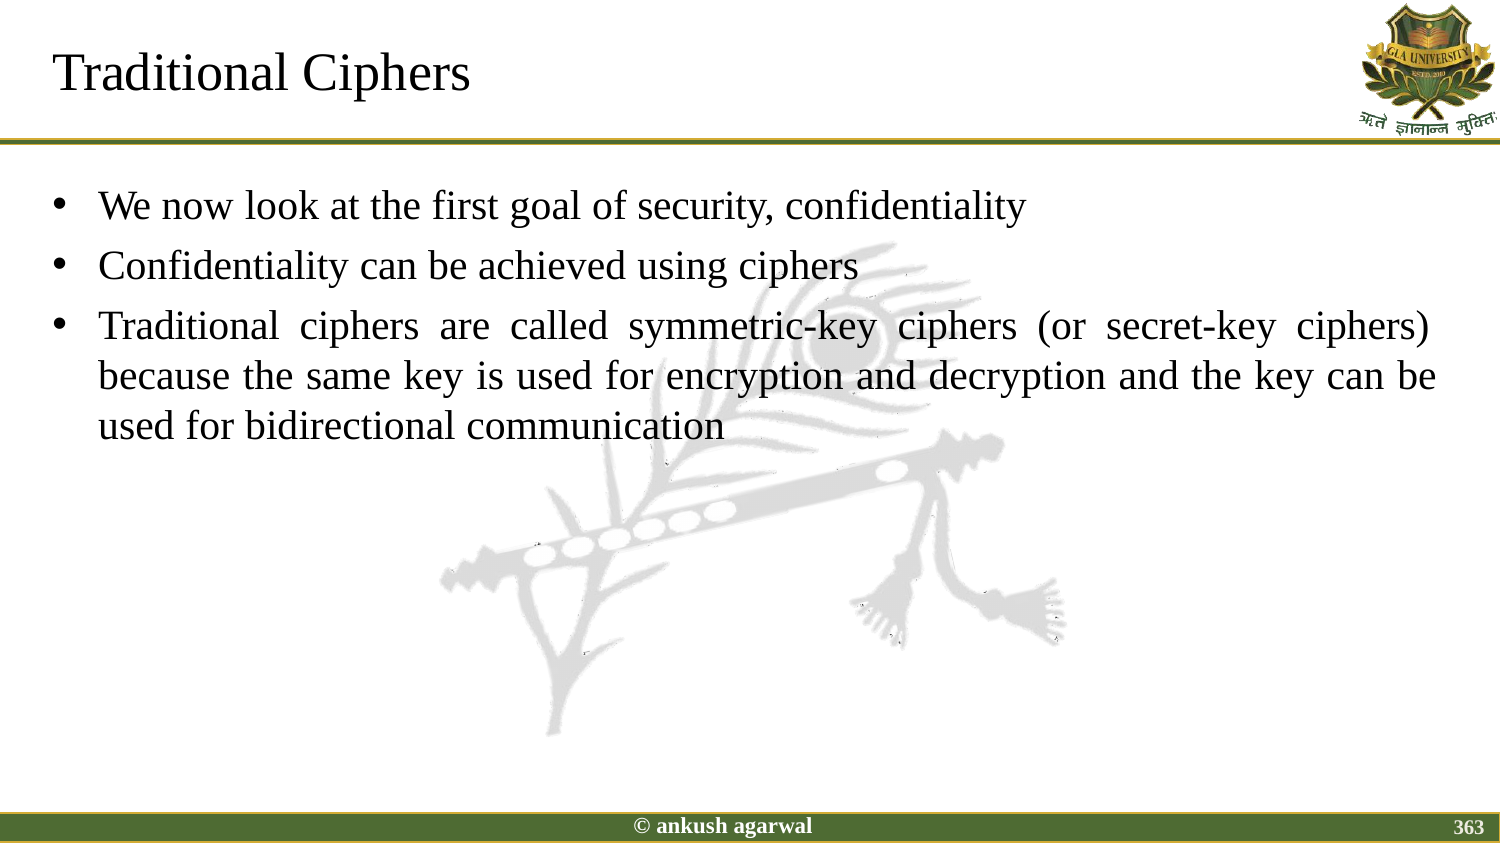

# Traditional Ciphers
We now look at the first goal of security, confidentiality
Confidentiality can be achieved using ciphers
Traditional ciphers are called symmetric-key ciphers (or secret-key ciphers)  because the same key is used for encryption and decryption and the key can be  used for bidirectional communication
© ankush agarwal
363